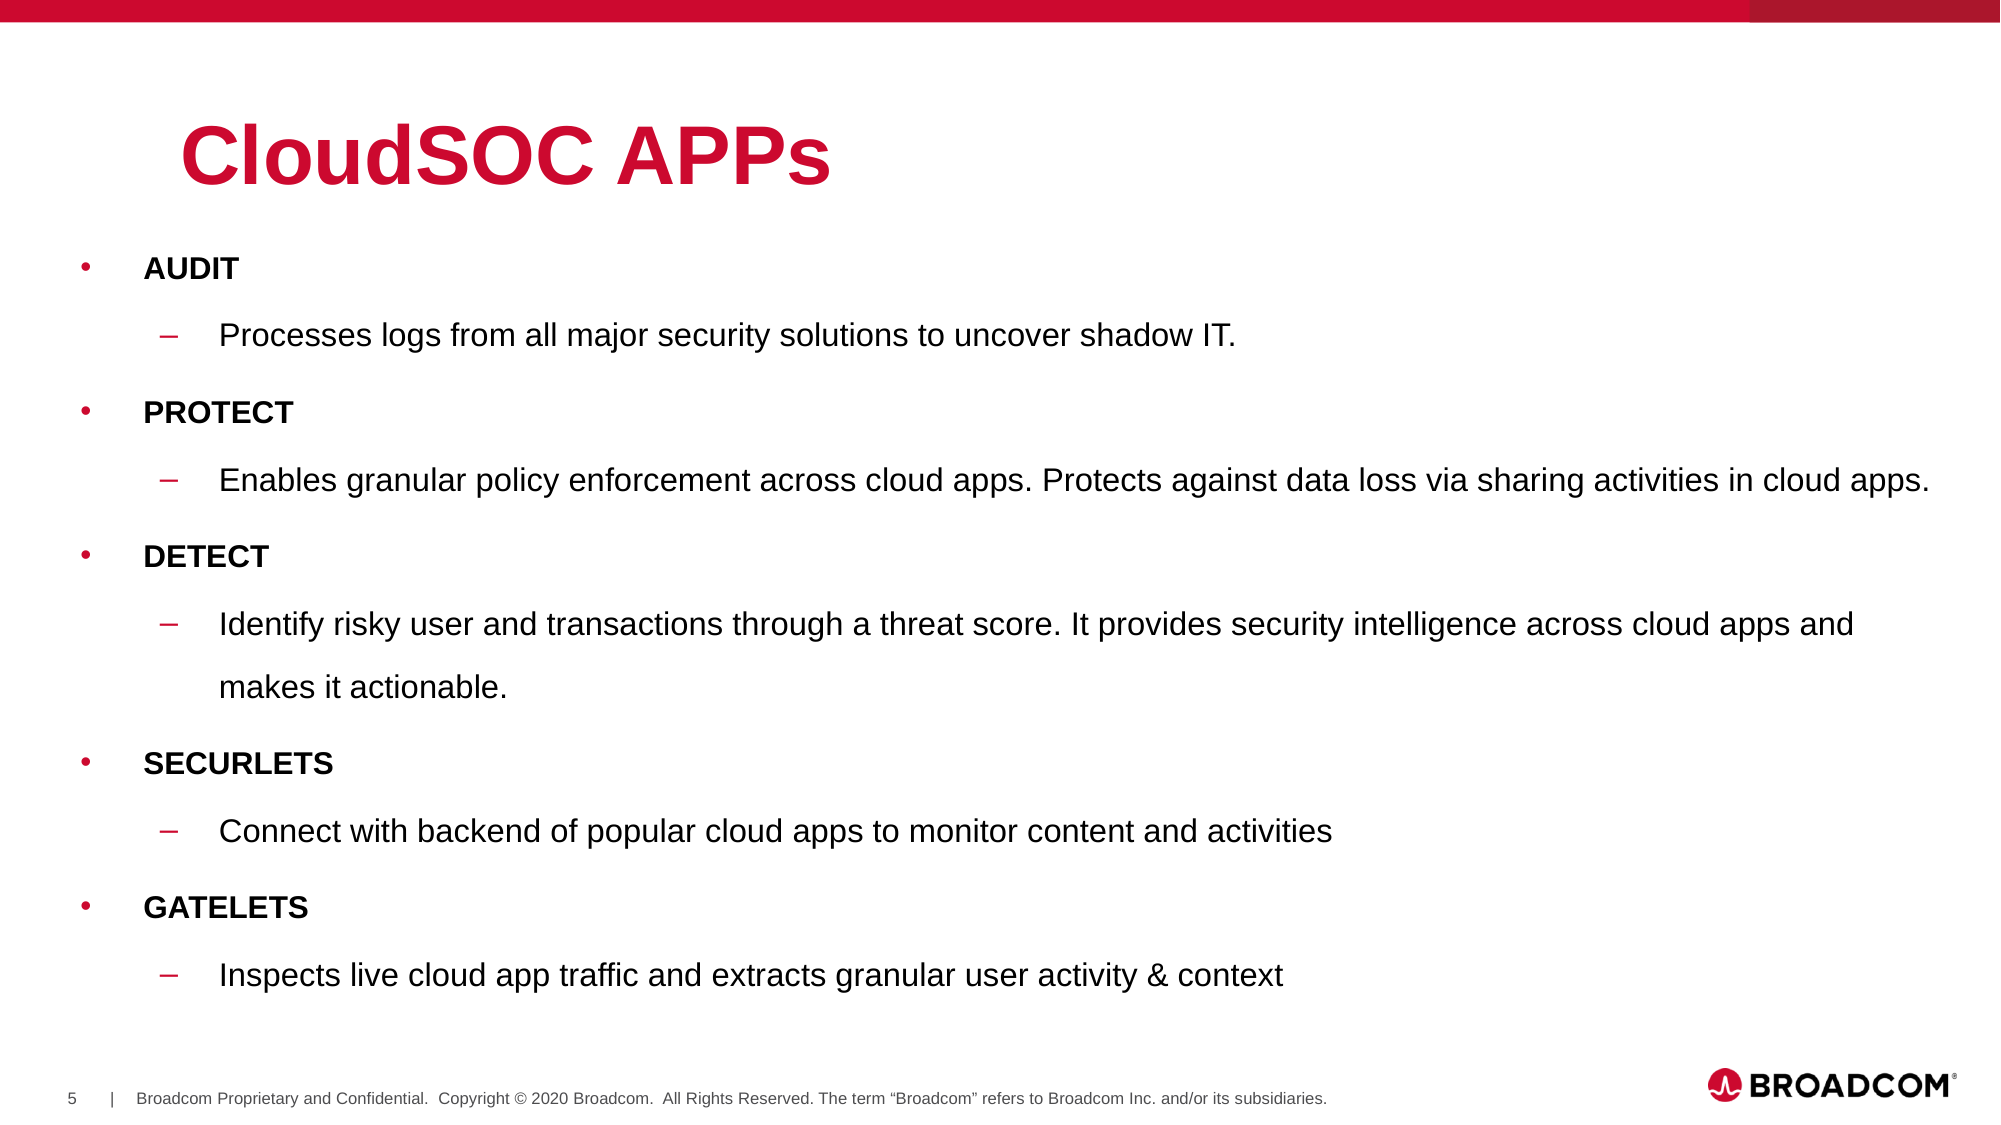

# CloudSOC APPs
AUDIT
Processes logs from all major security solutions to uncover shadow IT.
PROTECT
Enables granular policy enforcement across cloud apps. Protects against data loss via sharing activities in cloud apps.
DETECT
Identify risky user and transactions through a threat score. It provides security intelligence across cloud apps and makes it actionable.
SECURLETS
Connect with backend of popular cloud apps to monitor content and activities
GATELETS
Inspects live cloud app traffic and extracts granular user activity & context